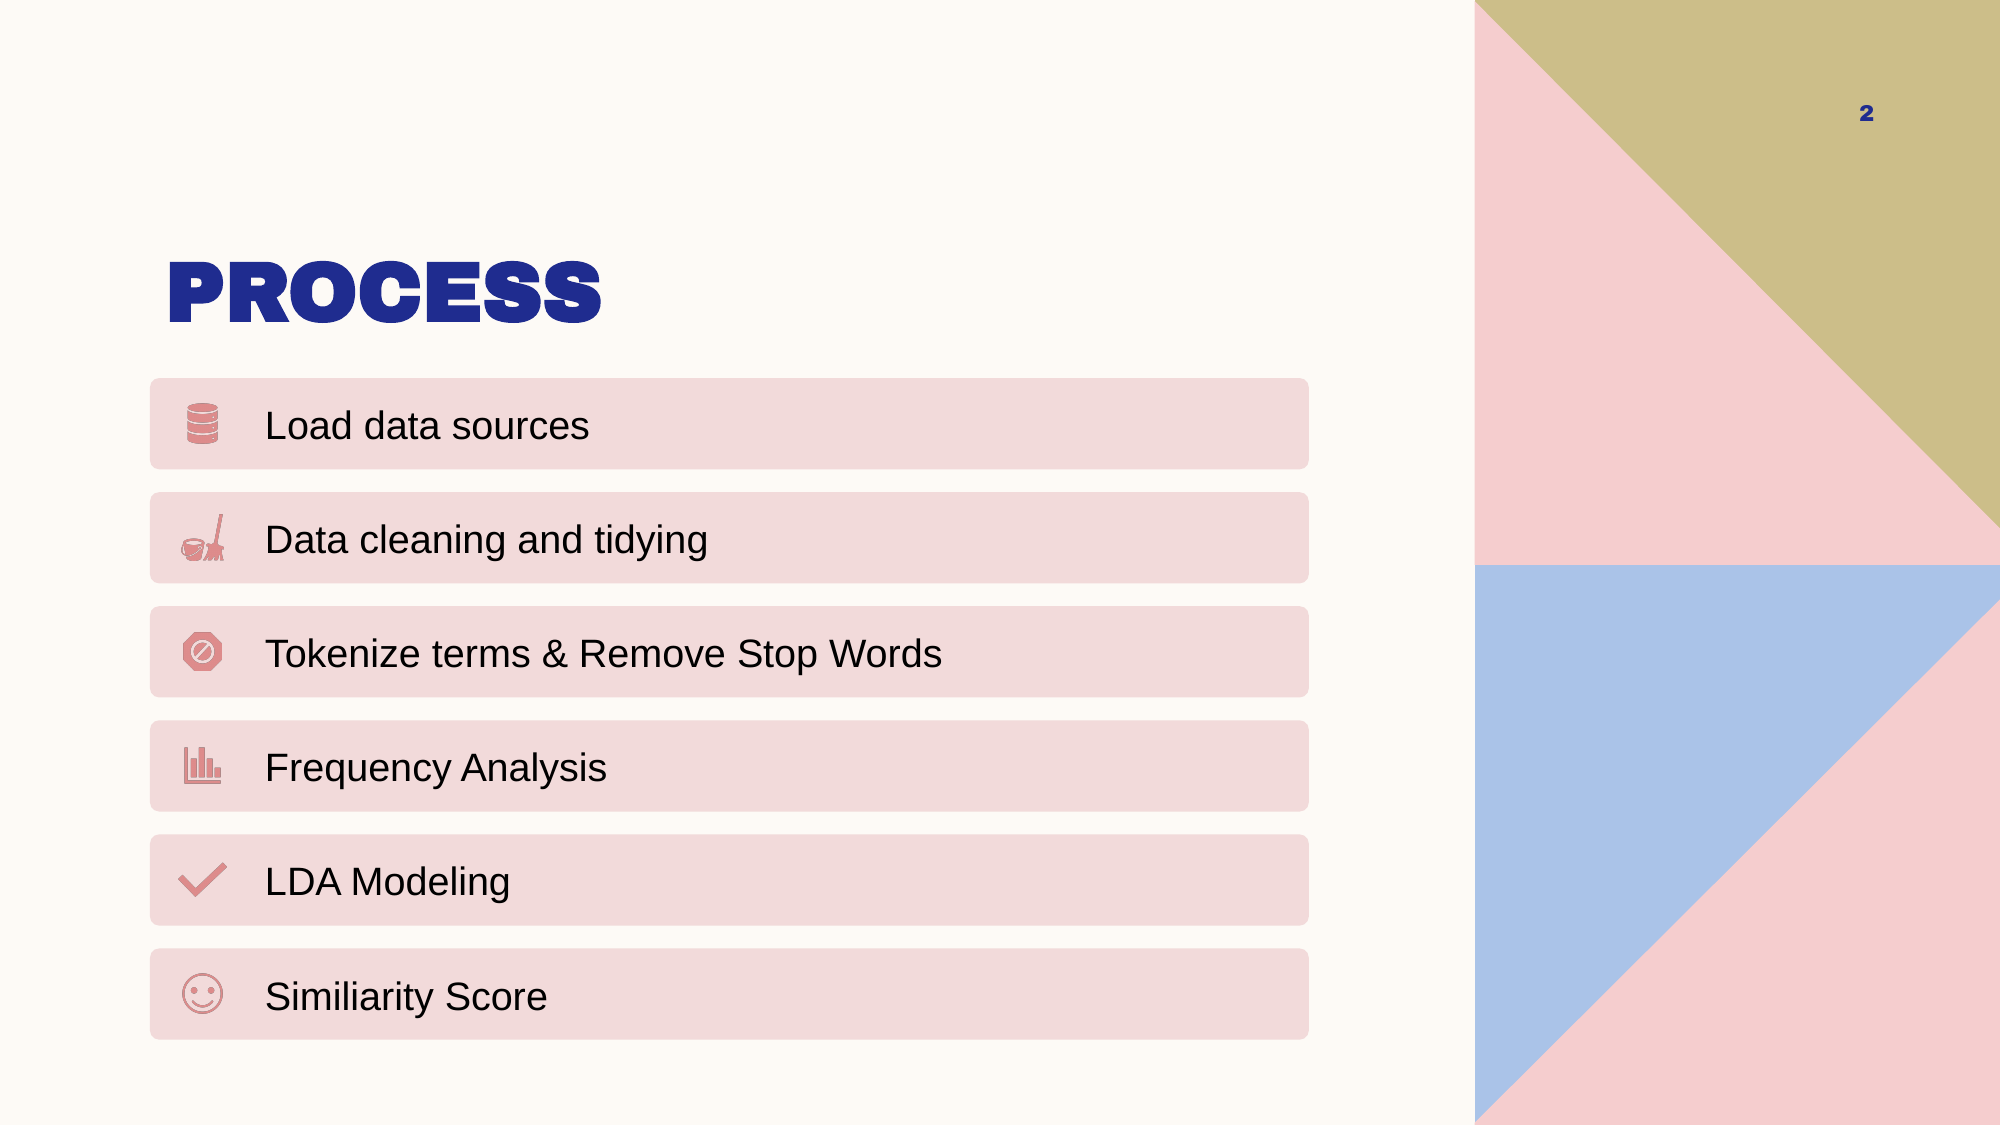

2
# Process
Load data sources
Data cleaning and tidying
Tokenize terms & Remove Stop Words
Frequency Analysis
LDA Modeling
Similiarity Score